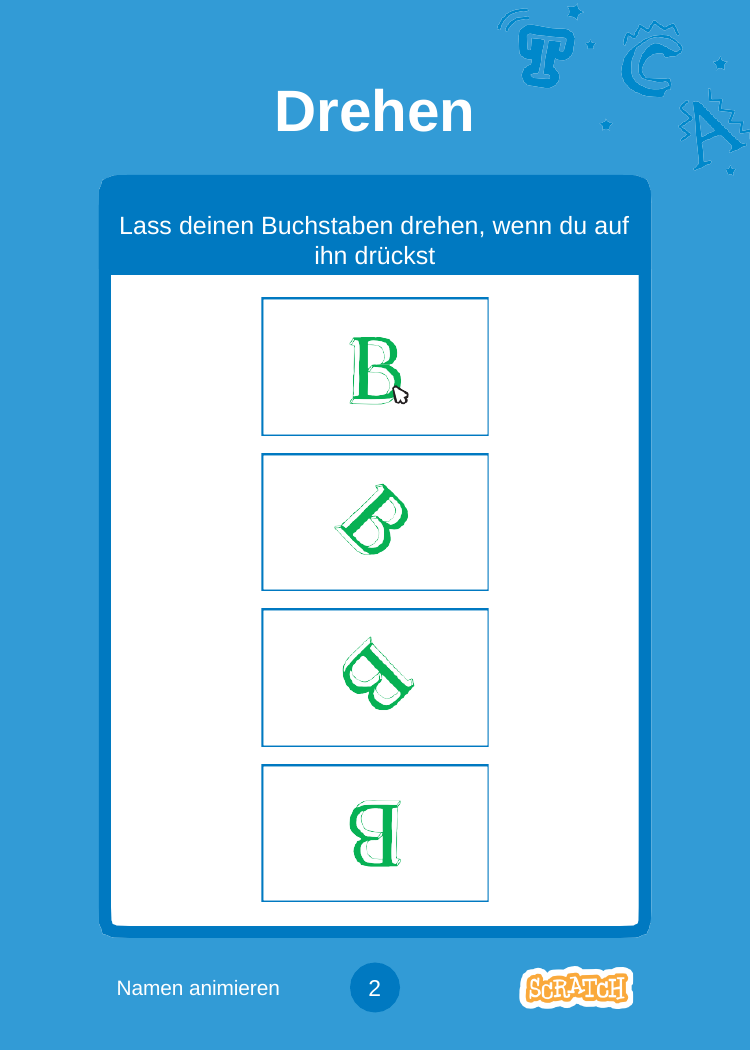

# Drehen

Lass deinen Buchstaben drehen, wenn du auf ihn drückst

2

Namen animieren